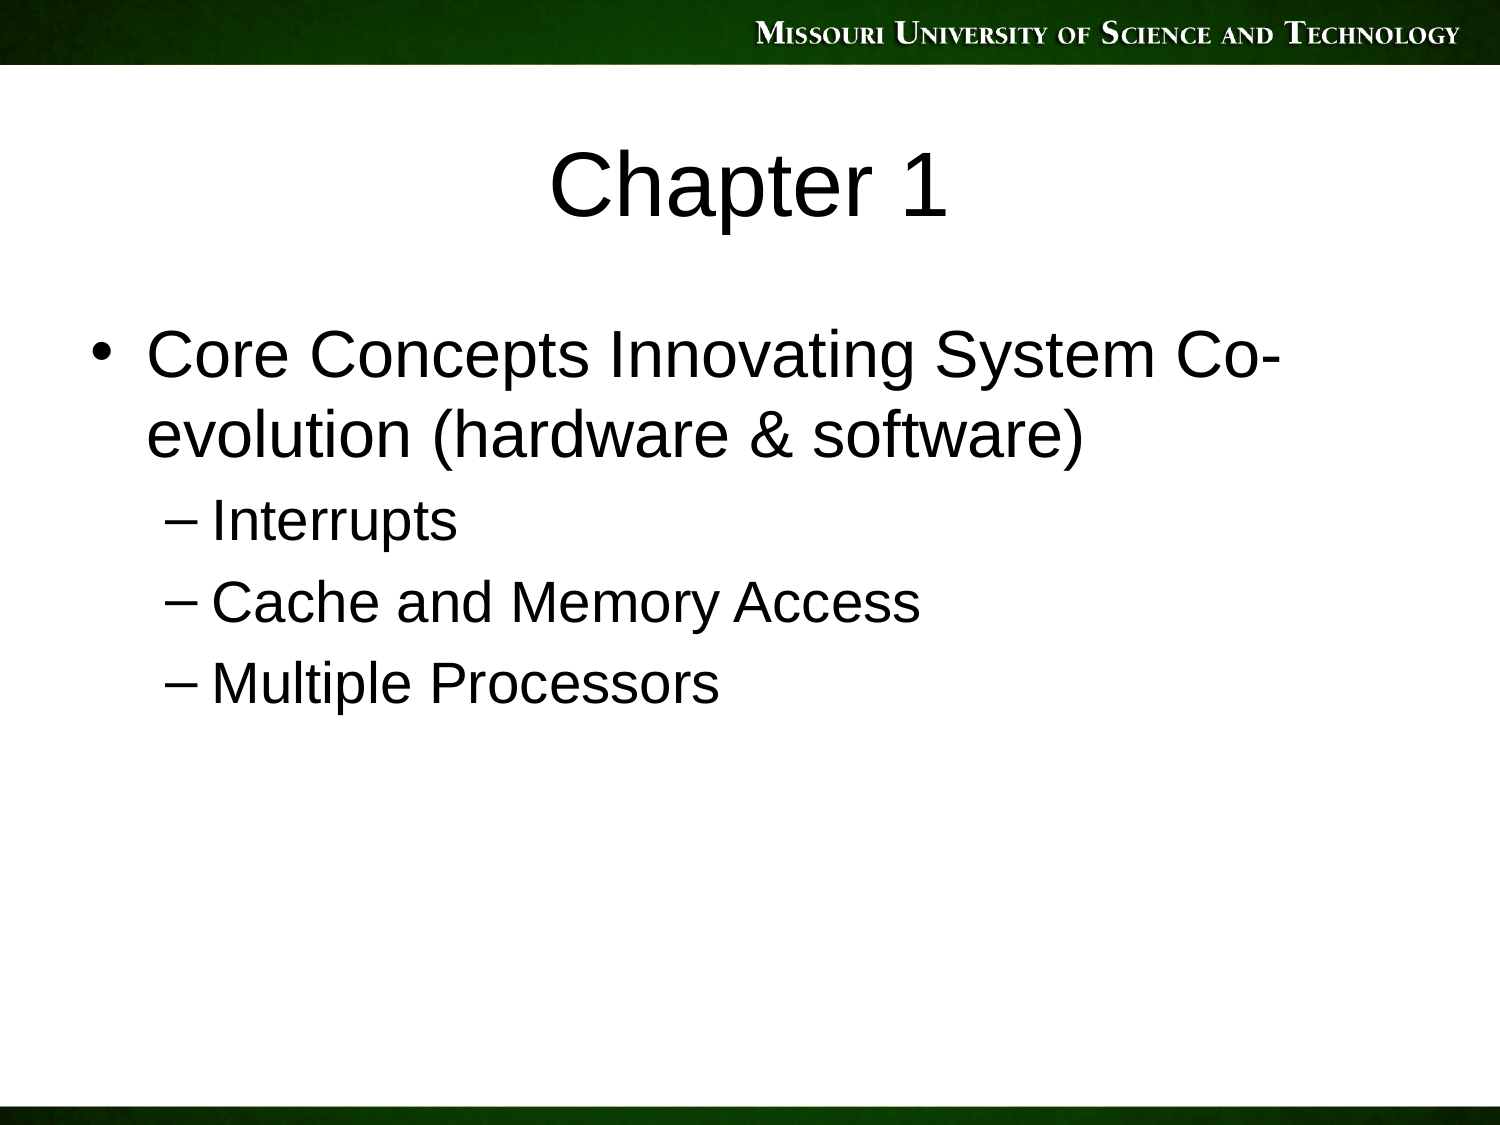

# Chapter 1
Core Concepts Innovating System Co-evolution (hardware & software)
Interrupts
Cache and Memory Access
Multiple Processors